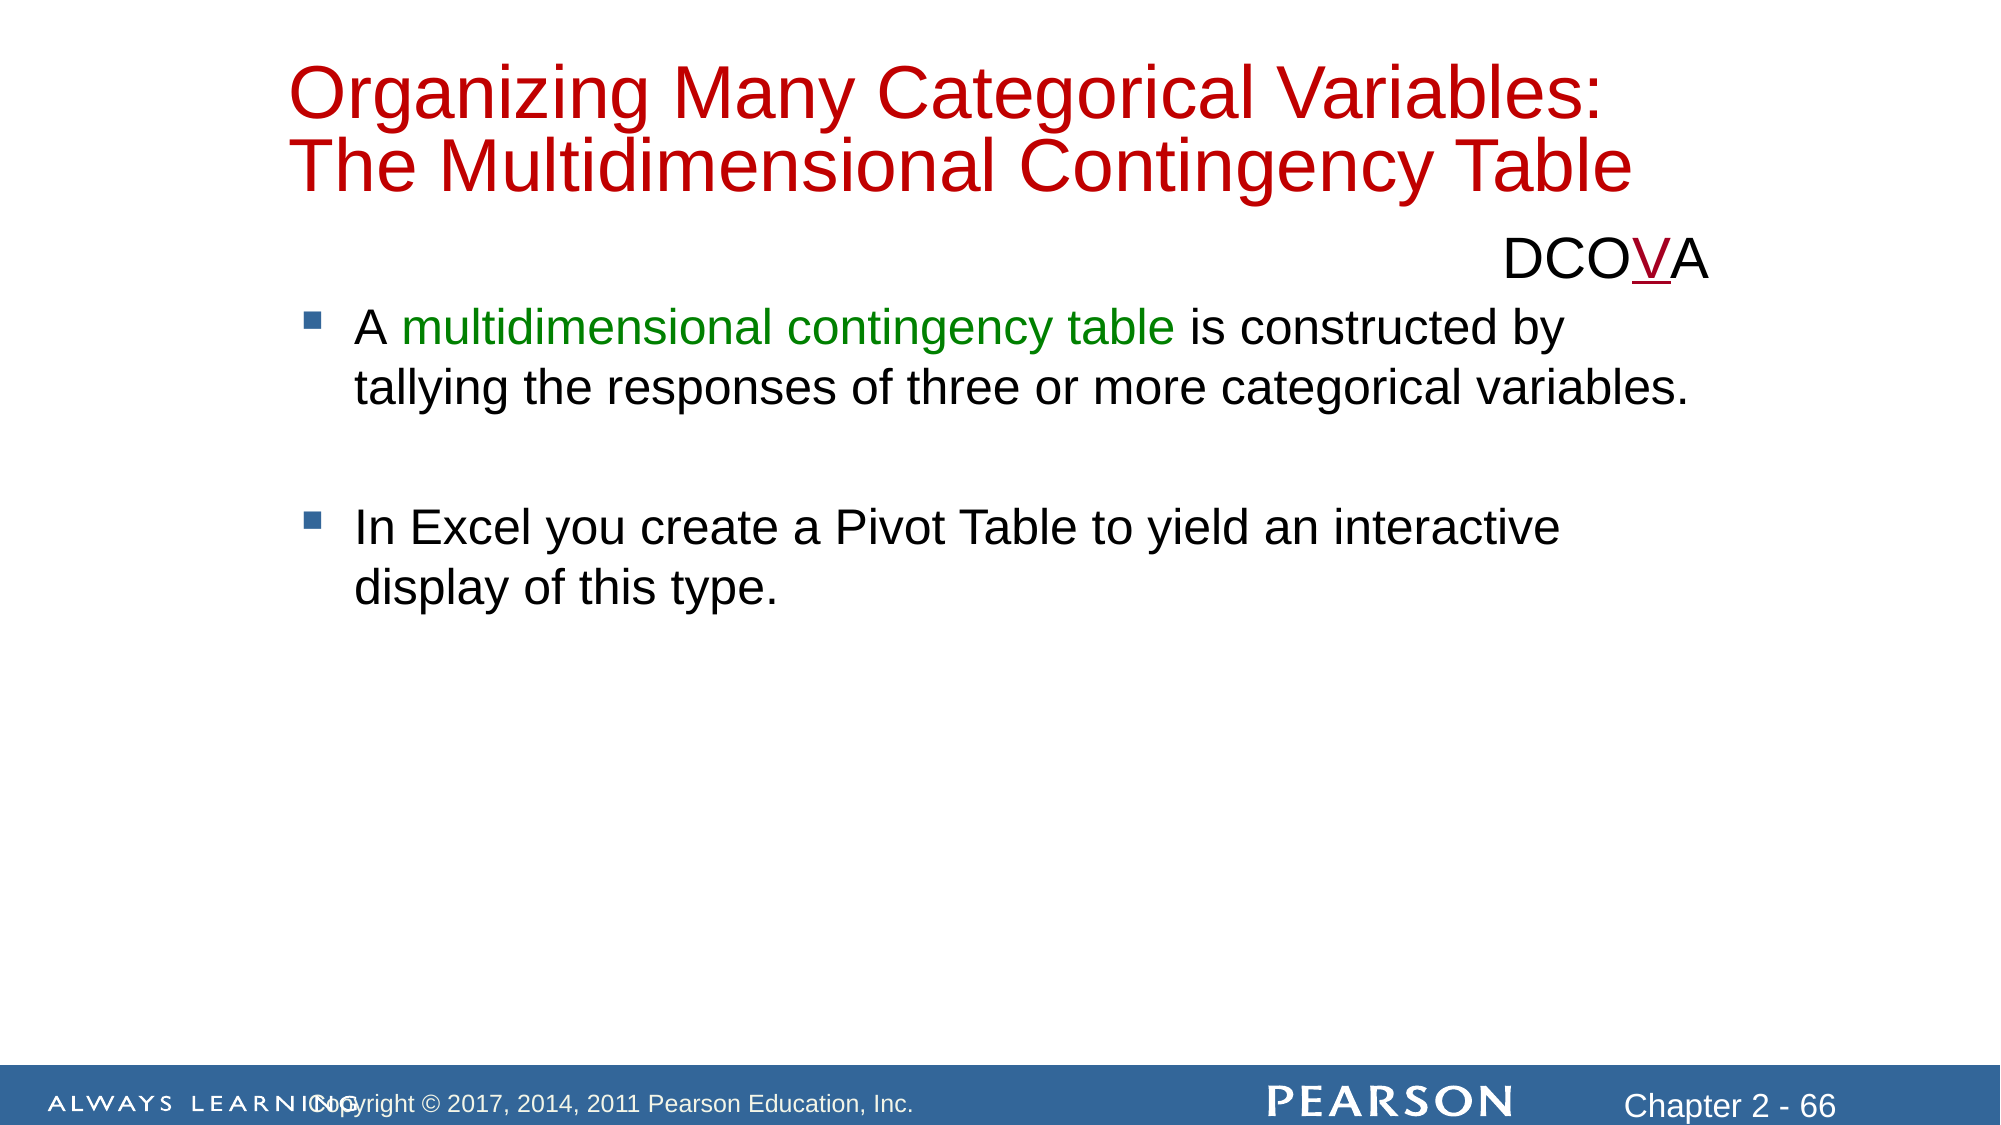

Organizing Many Categorical Variables:  The Multidimensional Contingency Table
DCOVA
A multidimensional contingency table is constructed by tallying the responses of three or more categorical variables.

In Excel you create a Pivot Table to yield an interactive display of this type.